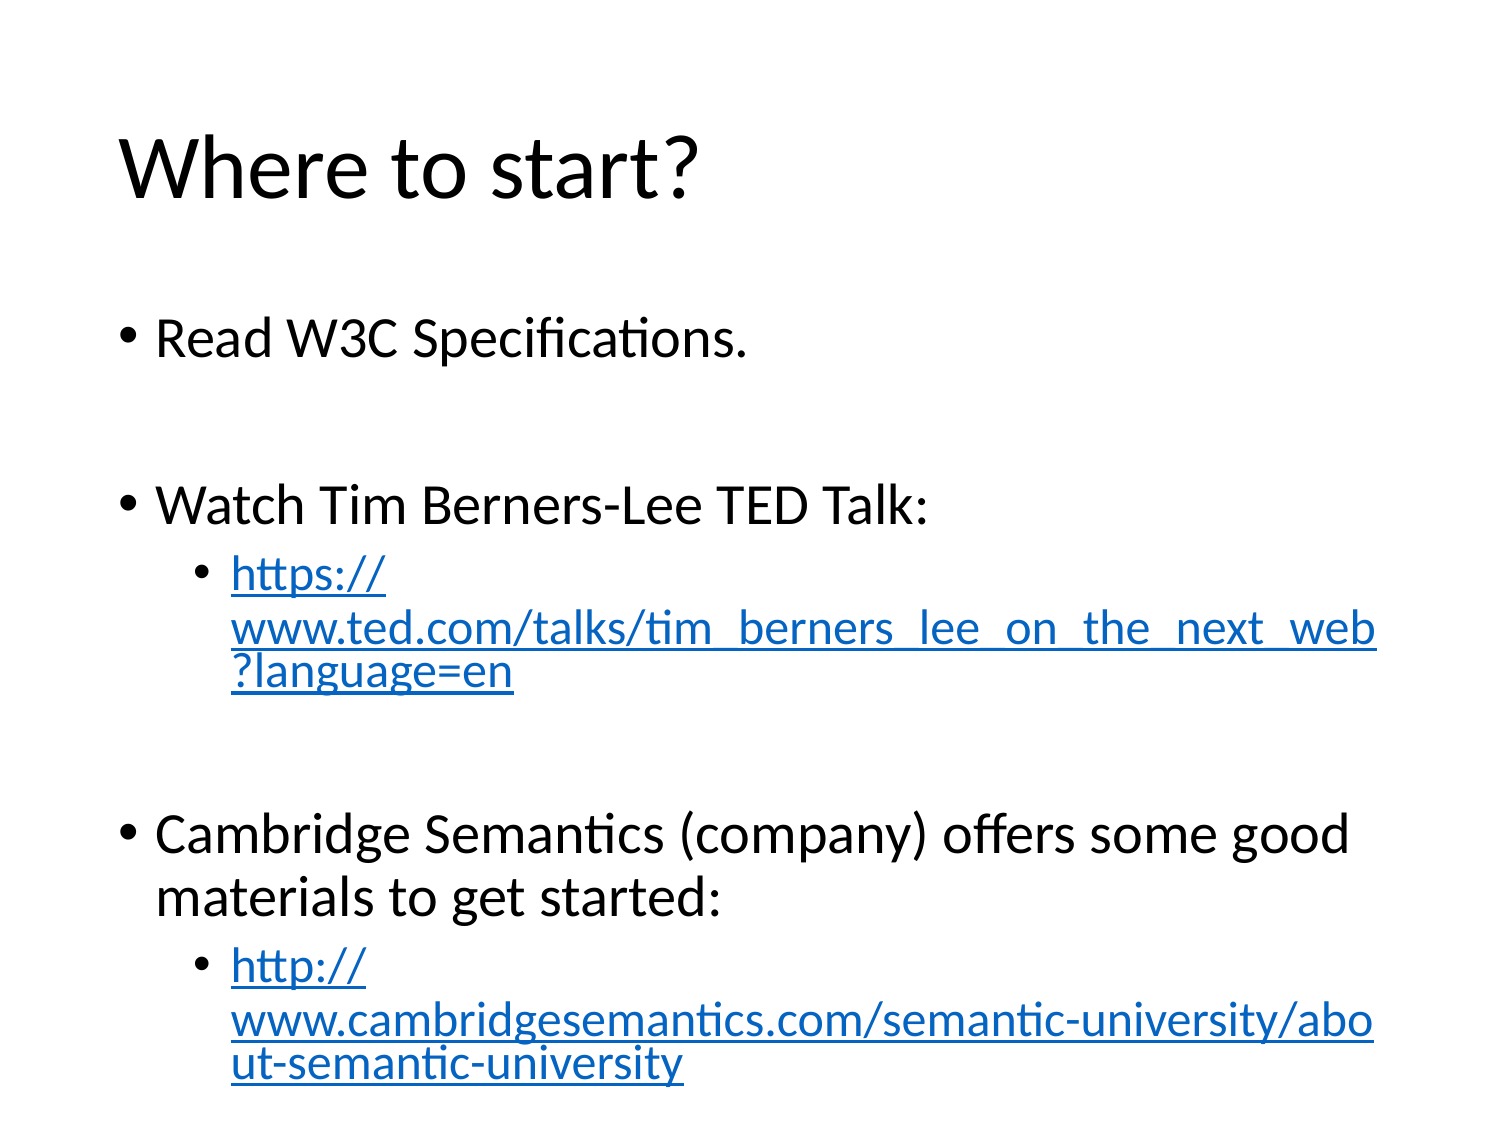

# Where to start?
Read W3C Specifications.

Watch Tim Berners-Lee TED Talk:
https://www.ted.com/talks/tim_berners_lee_on_the_next_web?language=en

Cambridge Semantics (company) offers some good materials to get started:
http://www.cambridgesemantics.com/semantic-university/about-semantic-university